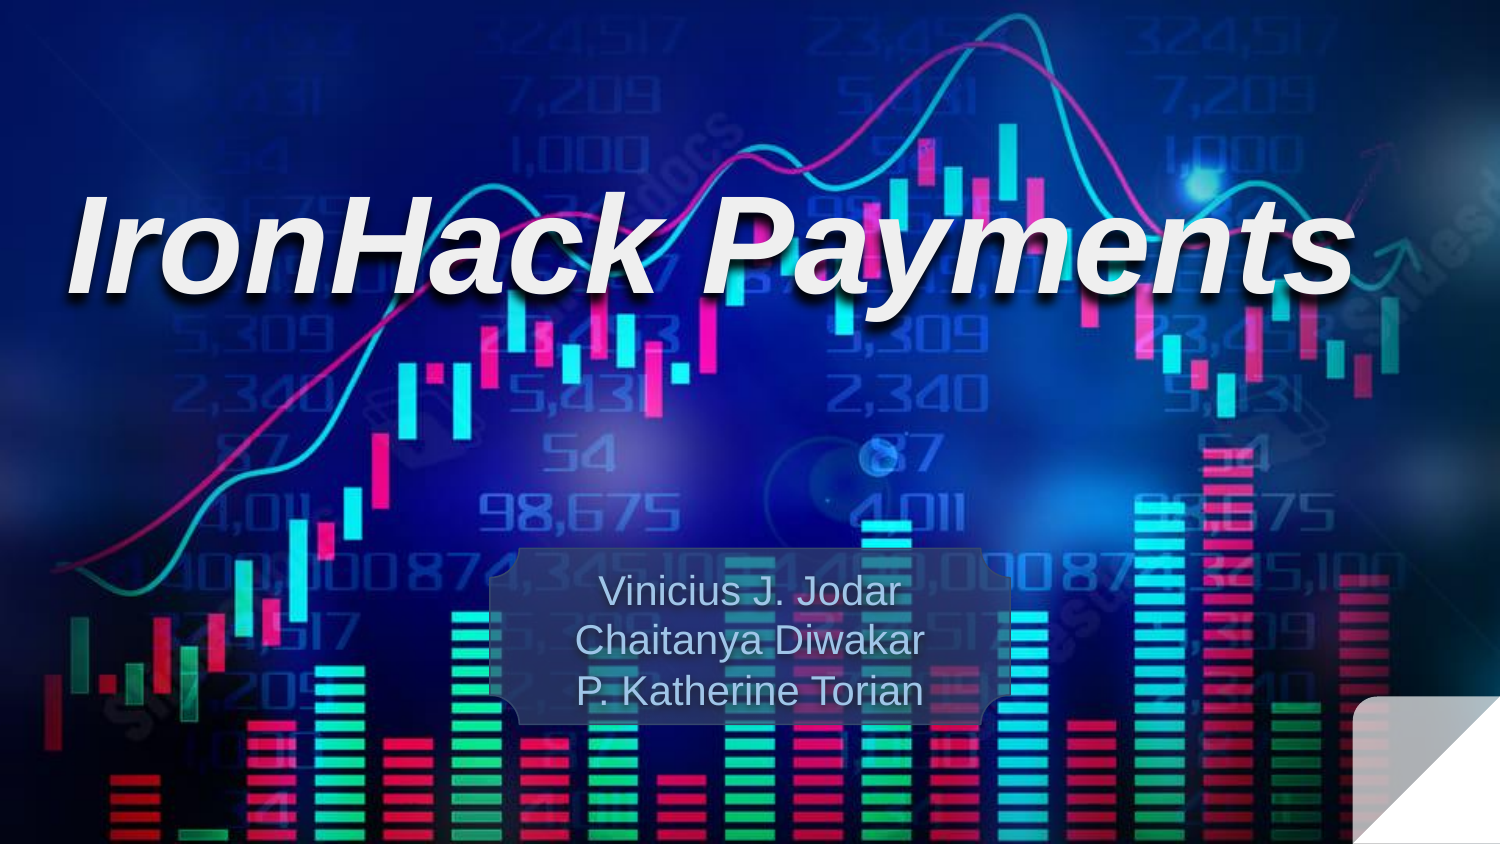

# IronHack Payments

Vinicius J. Jodar
Chaitanya Diwakar
P. Katherine Torian